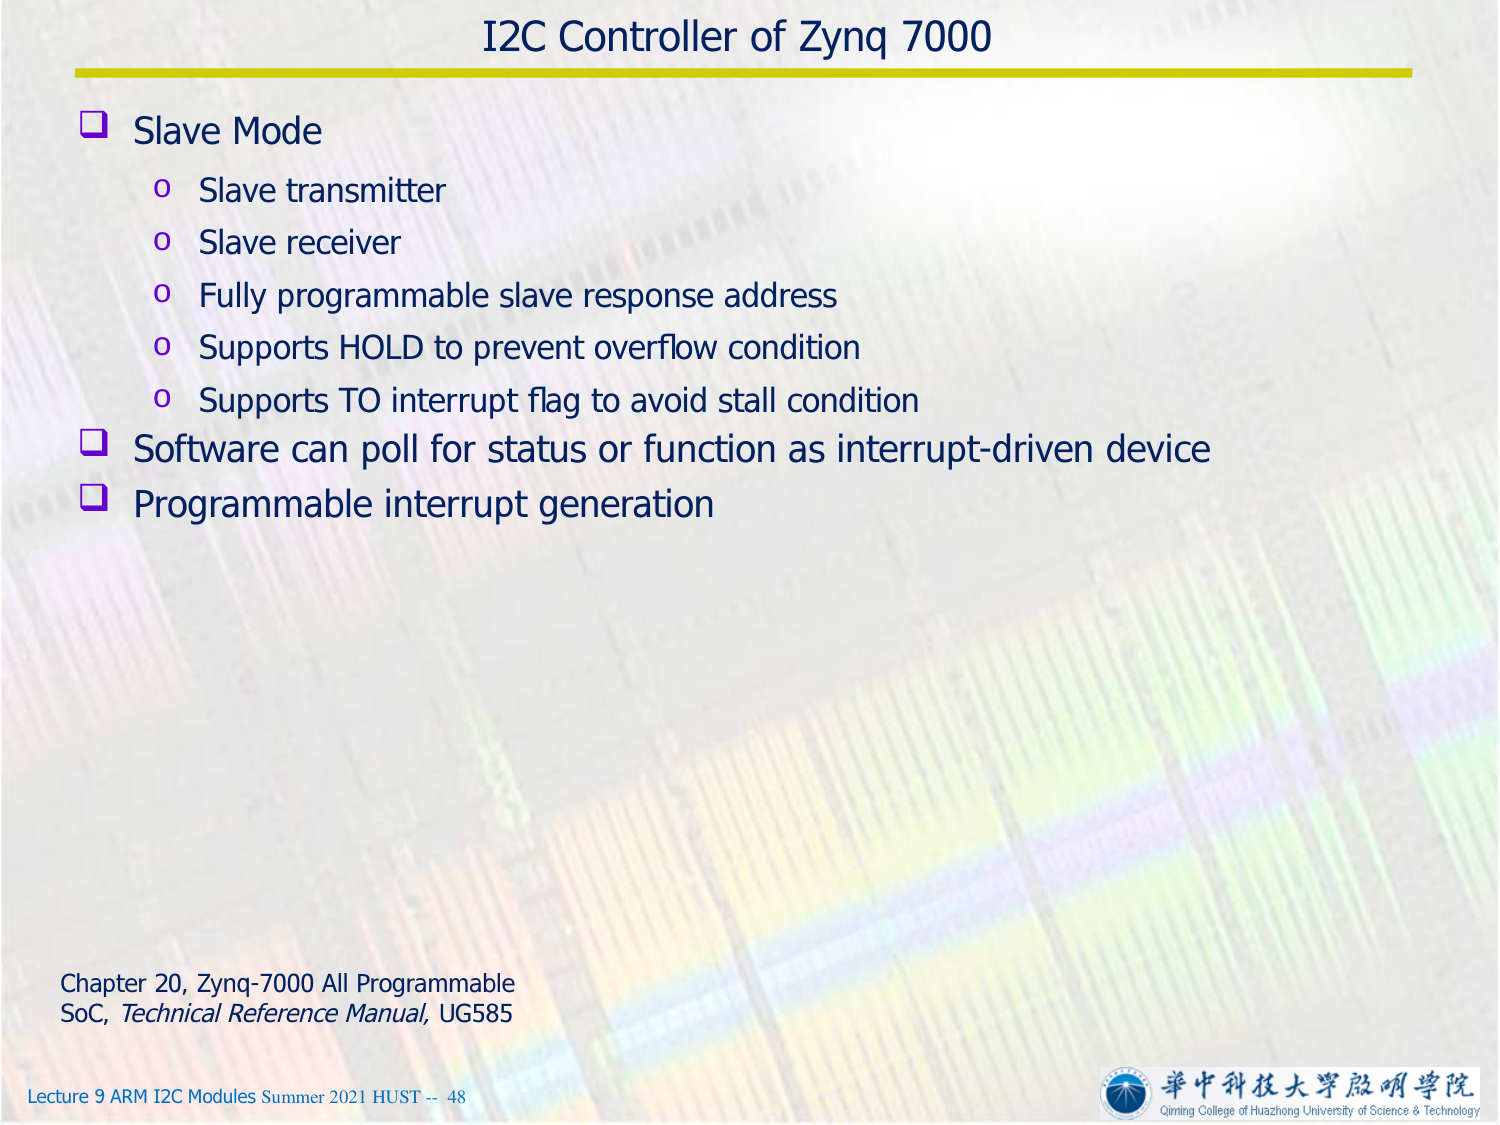

# I2C Controller of Zynq 7000
Slave Mode
Slave transmitter
Slave receiver
Fully programmable slave response address
Supports HOLD to prevent overflow condition
Supports TO interrupt flag to avoid stall condition
Software can poll for status or function as interrupt-driven device
Programmable interrupt generation

Chapter 20, Zynq-7000 All Programmable SoC, Technical Reference Manual, UG585